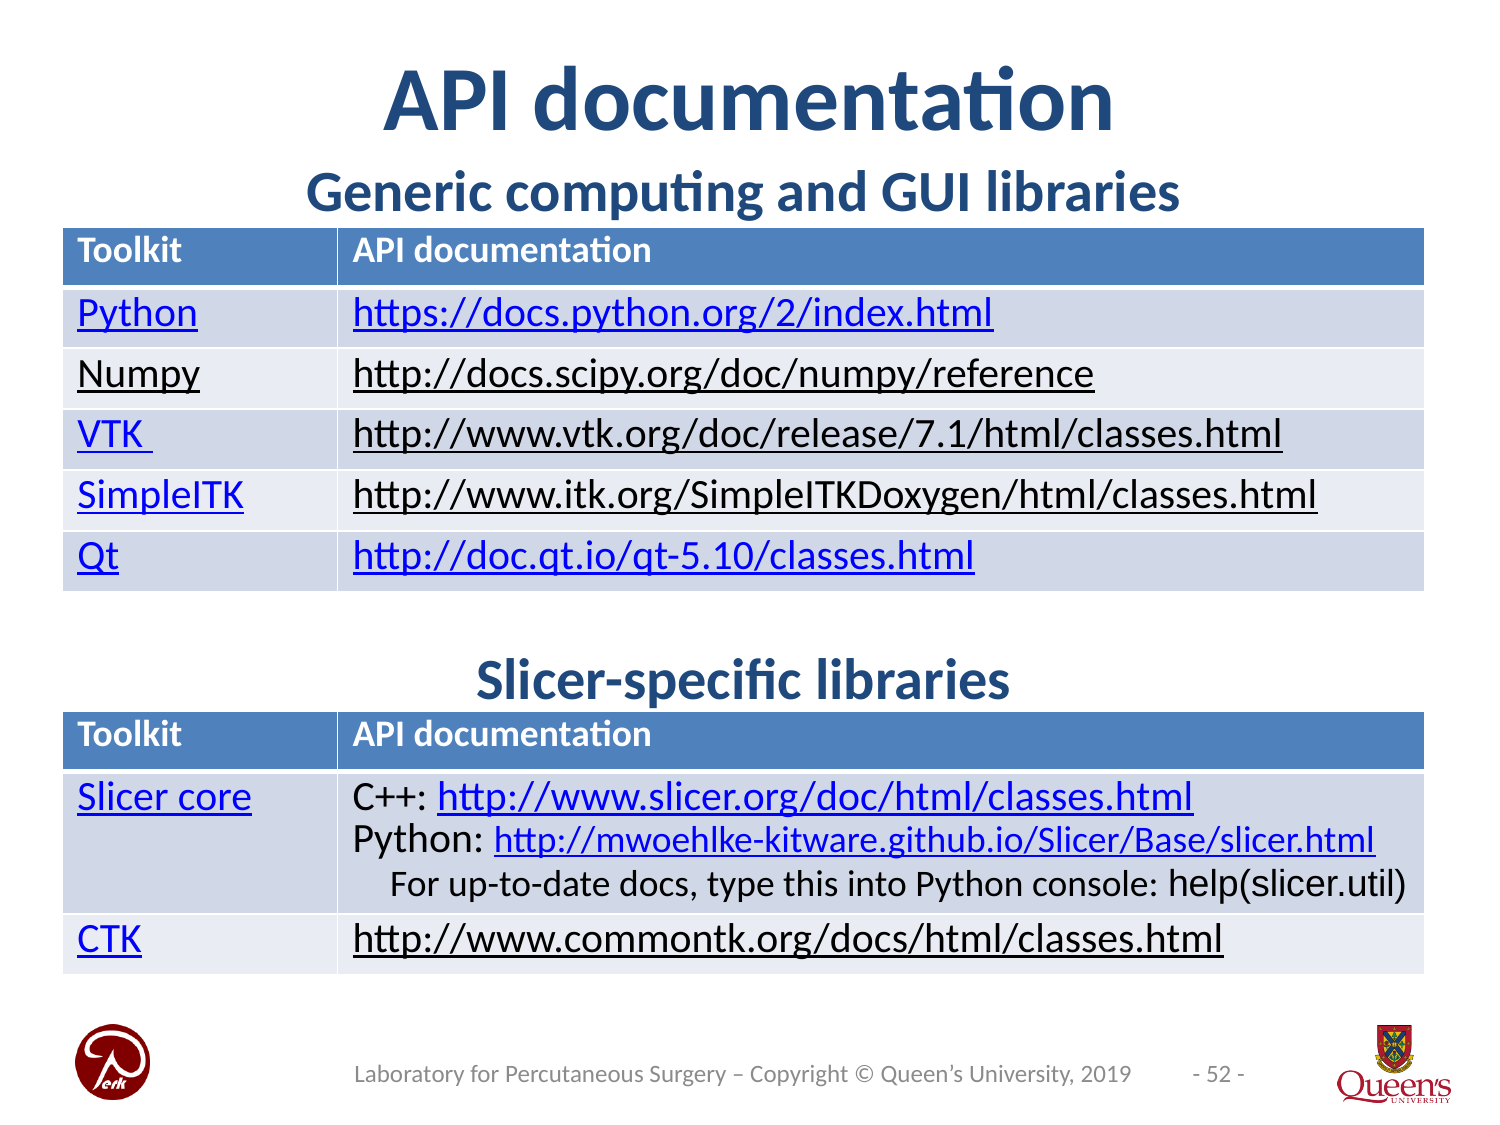

API documentation
Generic computing and GUI libraries
| Toolkit | API documentation |
| --- | --- |
| Python | https://docs.python.org/2/index.html |
| Numpy | http://docs.scipy.org/doc/numpy/reference |
| VTK | http://www.vtk.org/doc/release/7.1/html/classes.html |
| SimpleITK | http://www.itk.org/SimpleITKDoxygen/html/classes.html |
| Qt | http://doc.qt.io/qt-5.10/classes.html |
Slicer-specific libraries
| Toolkit | API documentation |
| --- | --- |
| Slicer core | C++: http://www.slicer.org/doc/html/classes.html Python: http://mwoehlke-kitware.github.io/Slicer/Base/slicer.html For up-to-date docs, type this into Python console: help(slicer.util) |
| CTK | http://www.commontk.org/docs/html/classes.html |
Laboratory for Percutaneous Surgery – Copyright © Queen’s University, 2019
- 52 -